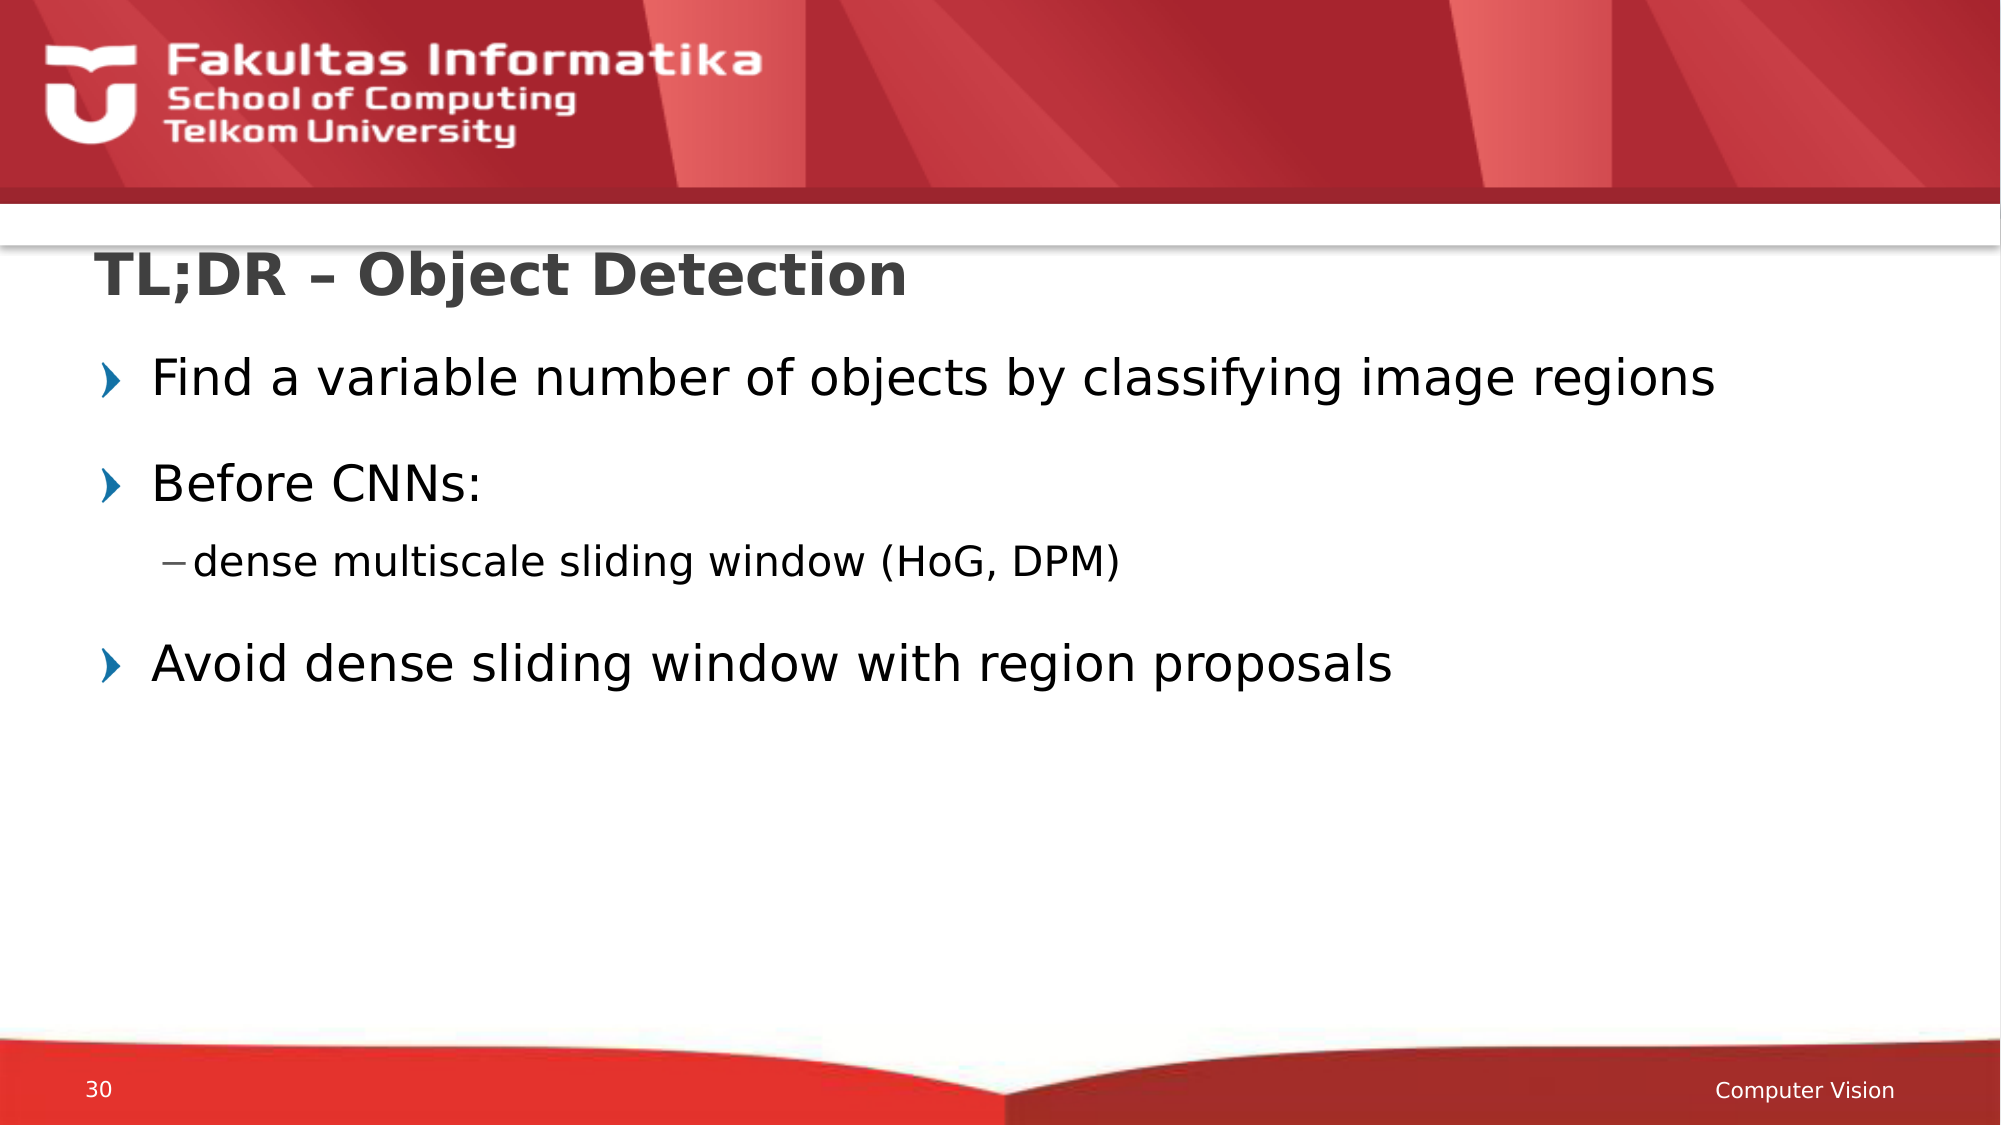

# TL;DR – Object Detection
Find a variable number of objects by classifying image regions
Before CNNs:
dense multiscale sliding window (HoG, DPM)
Avoid dense sliding window with region proposals
Computer Vision
30